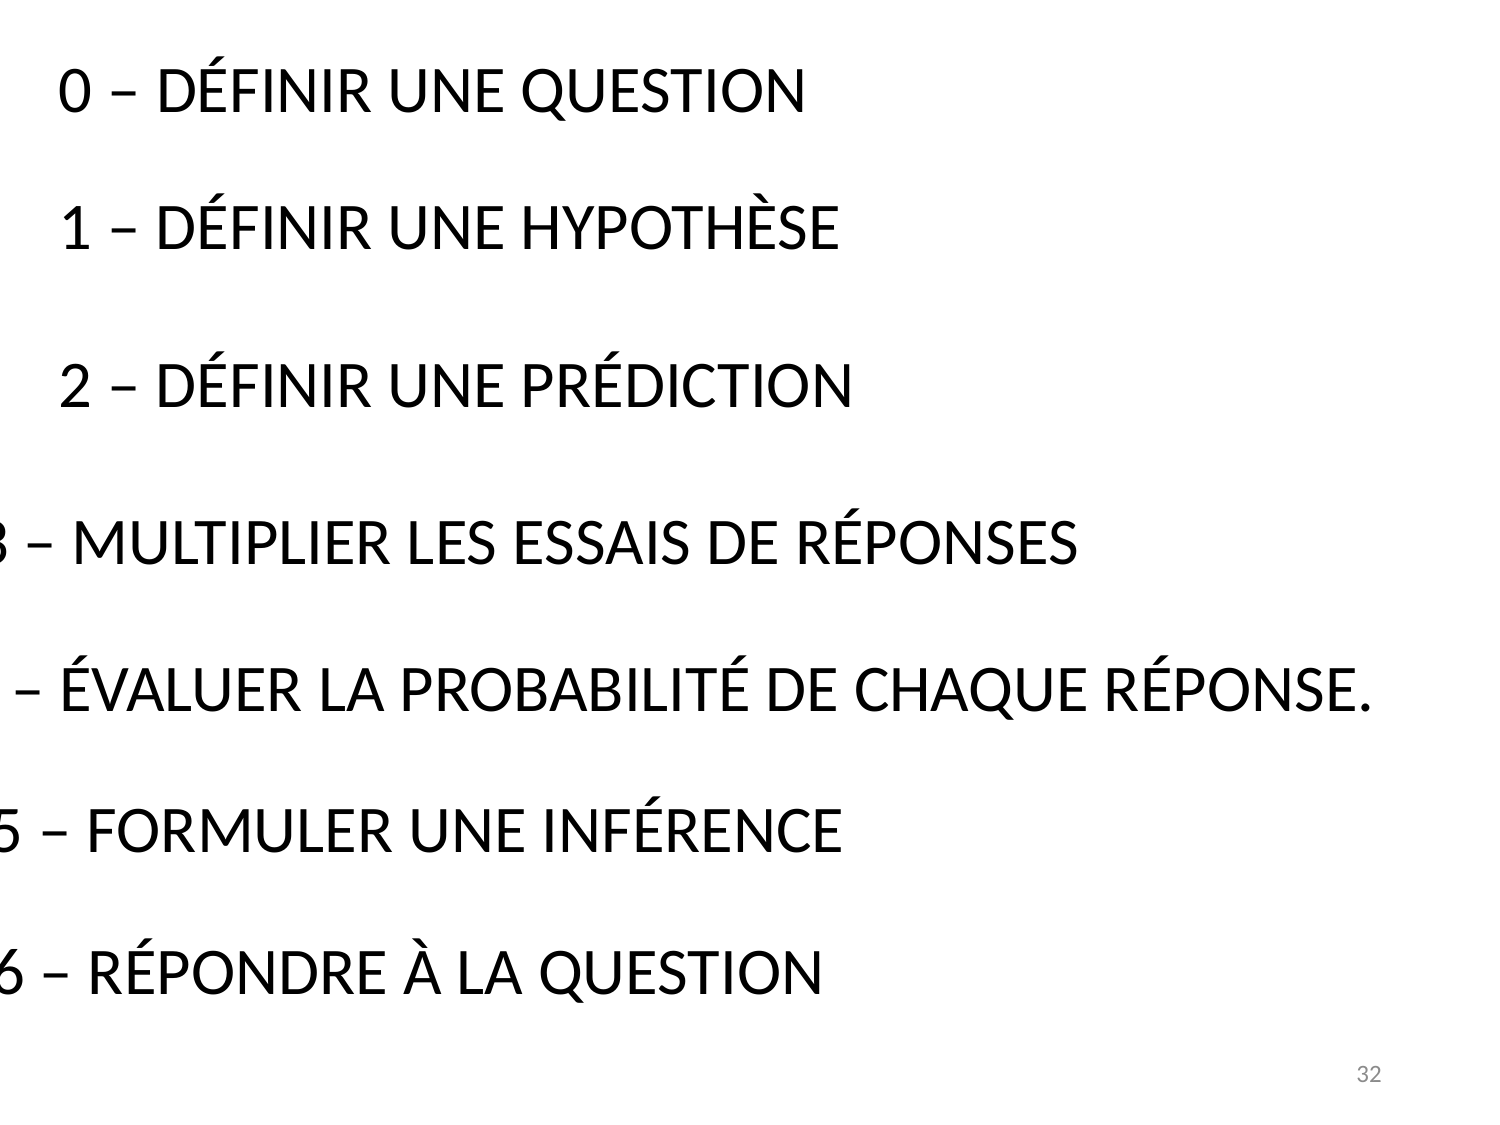

0 – Définir une question
1 – Définir une hypothèse
2 – Définir une prédiction
3 – Multiplier les essais de réponses
4 – Évaluer la probabilité de chaque réponse.
5 – formuler une inférence
6 – Répondre à la question
32